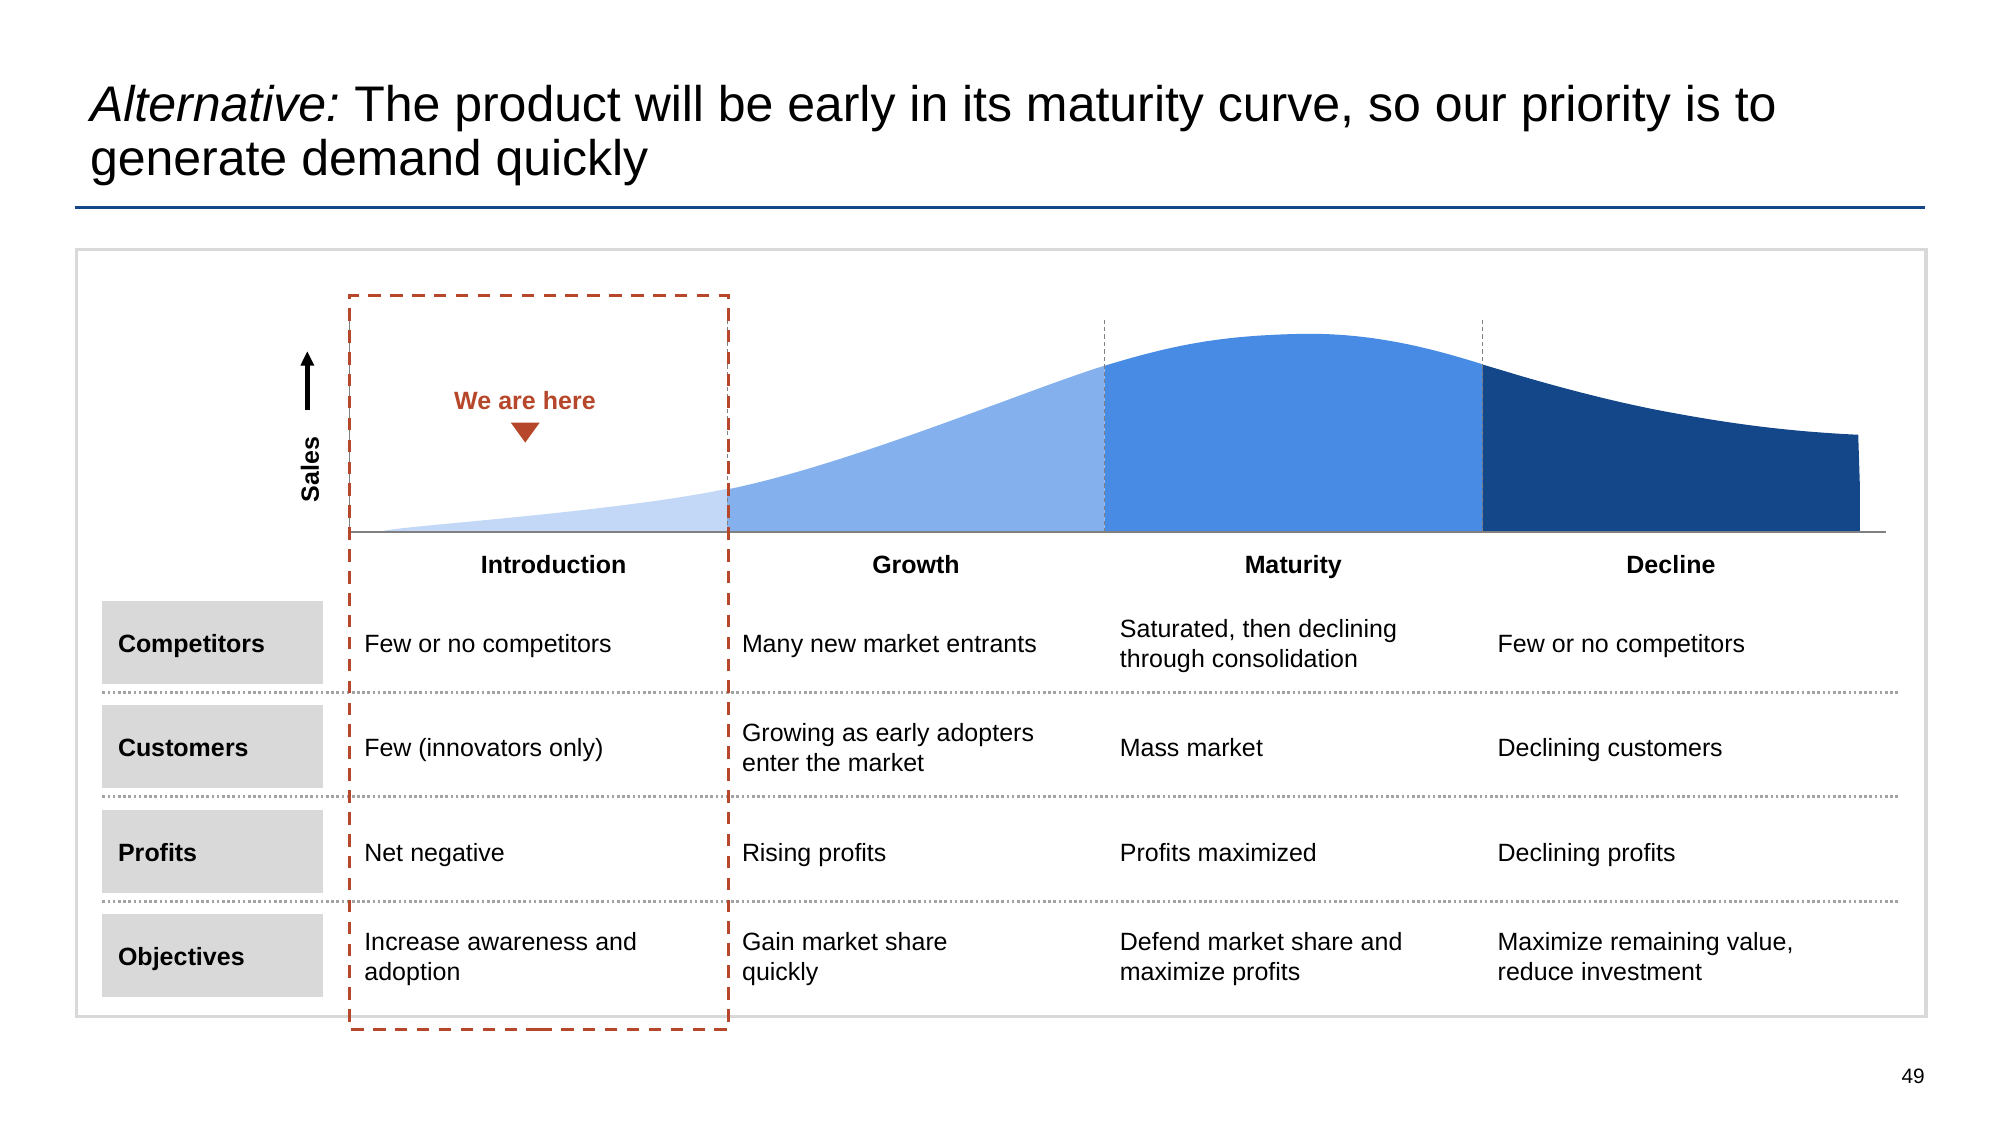

# Alternative: The product will be early in its maturity curve, so our priority is to generate demand quickly

Introduction
Growth
Maturity
Decline
Sales
We are here

Competitors
Few or no competitors
Many new market entrants
Saturated, then declining through consolidation
Few or no competitors
Customers
Few (innovators only)
Growing as early adopters enter the market
Mass market
Declining customers
Profits
Net negative
Rising profits
Profits maximized
Declining profits
Objectives
Increase awareness and adoption
Gain market share
quickly
Defend market share and maximize profits
Maximize remaining value, reduce investment